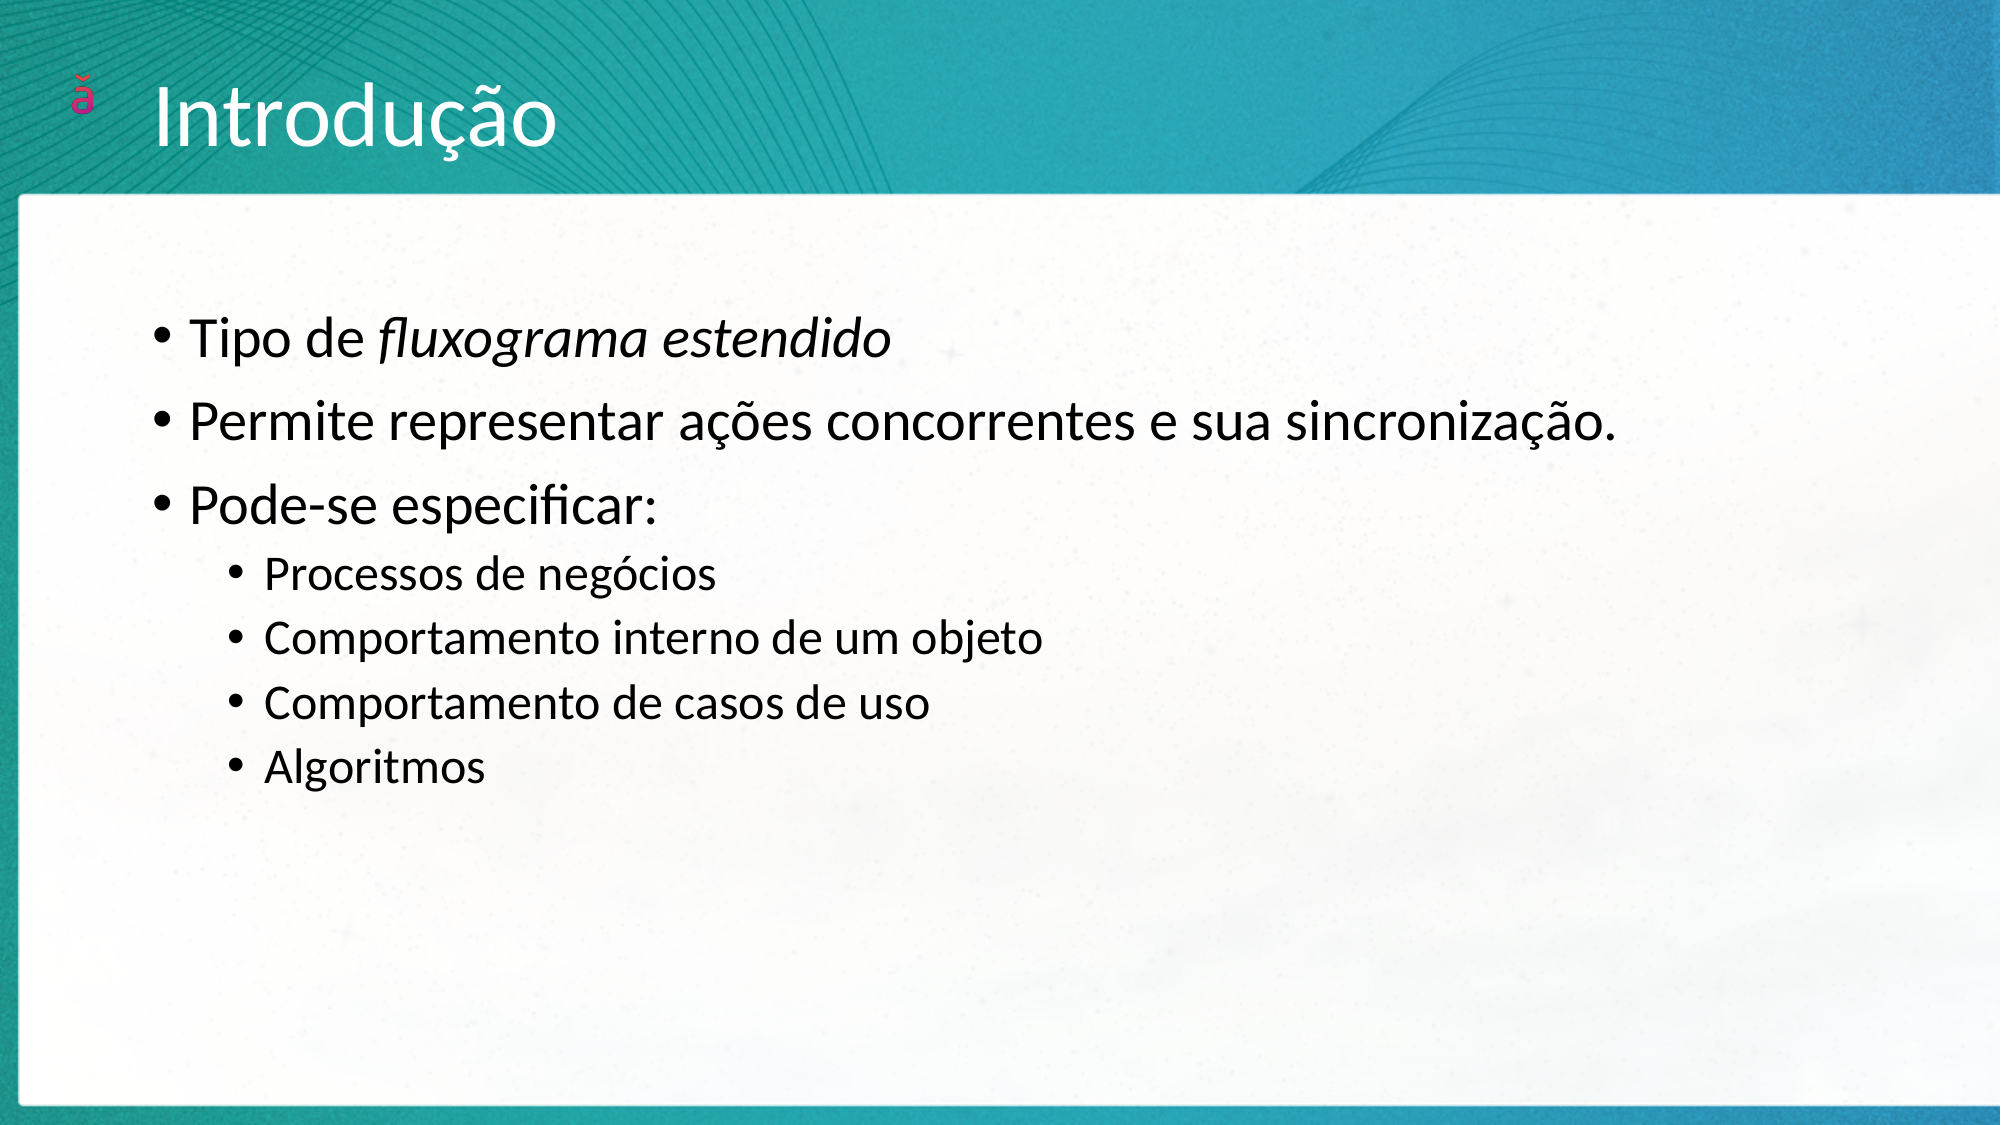

Introdução
Tipo de fluxograma estendido
Permite representar ações concorrentes e sua sincronização.
Pode-se especificar:
Processos de negócios
Comportamento interno de um objeto
Comportamento de casos de uso
Algoritmos